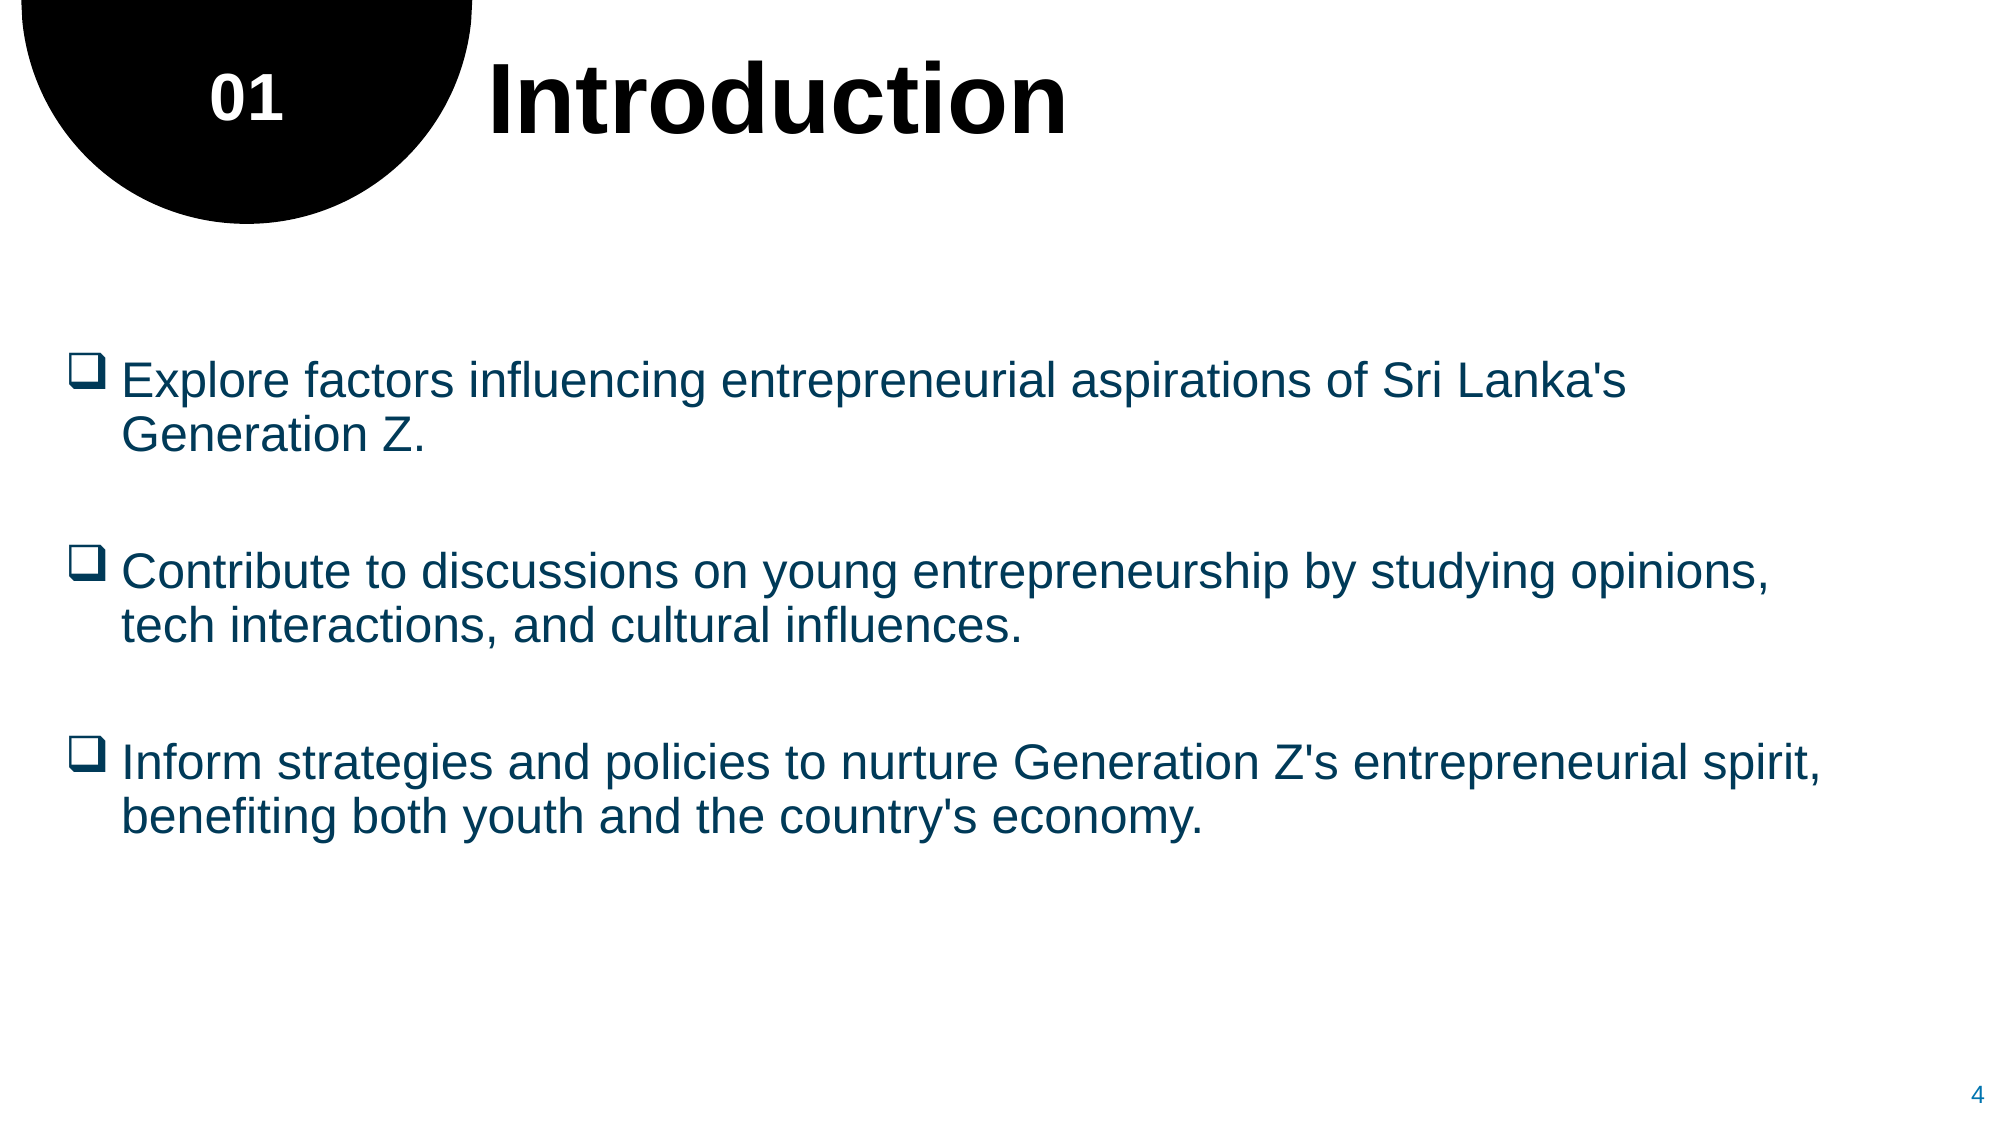

Introduction
# 01
Explore factors influencing entrepreneurial aspirations of Sri Lanka's Generation Z.
Contribute to discussions on young entrepreneurship by studying opinions, tech interactions, and cultural influences.
Inform strategies and policies to nurture Generation Z's entrepreneurial spirit, benefiting both youth and the country's economy.

4